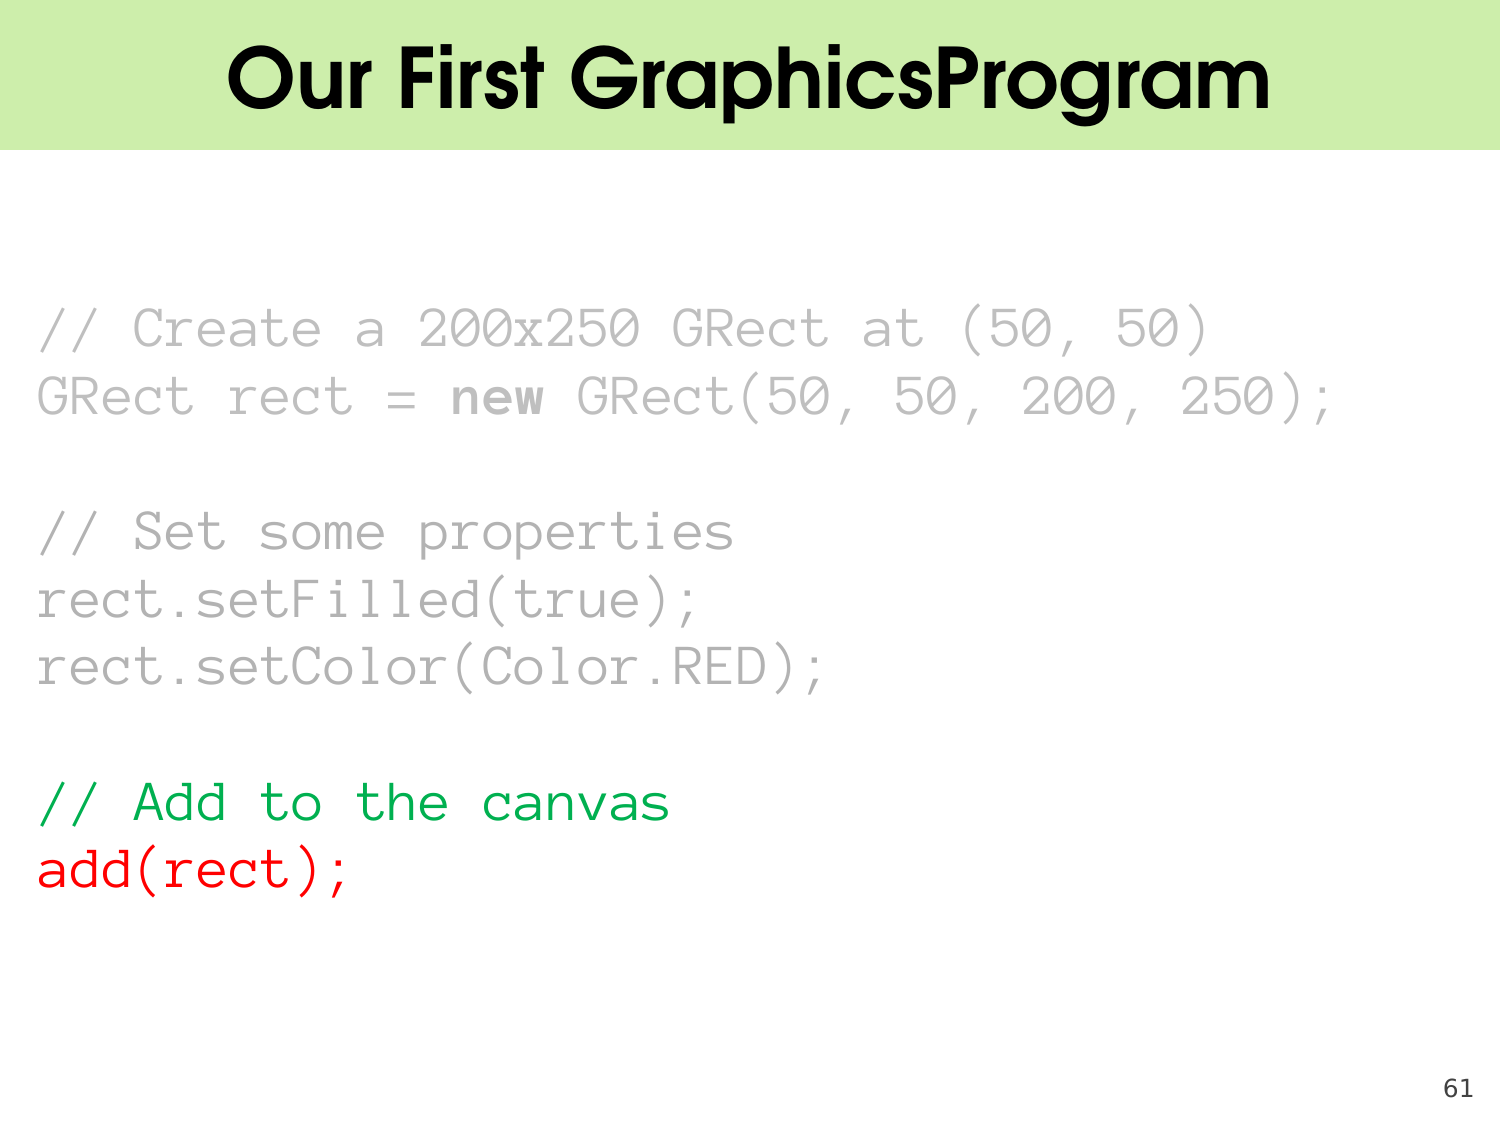

# Our First GraphicsProgram

// Create a 200x250 GRect at (50, 50)
GRect rect = new GRect(50, 50, 200, 250);

// Set some properties
rect.setFilled(true);
rect.setColor(Color.RED);

// Add to the canvas
add(rect);